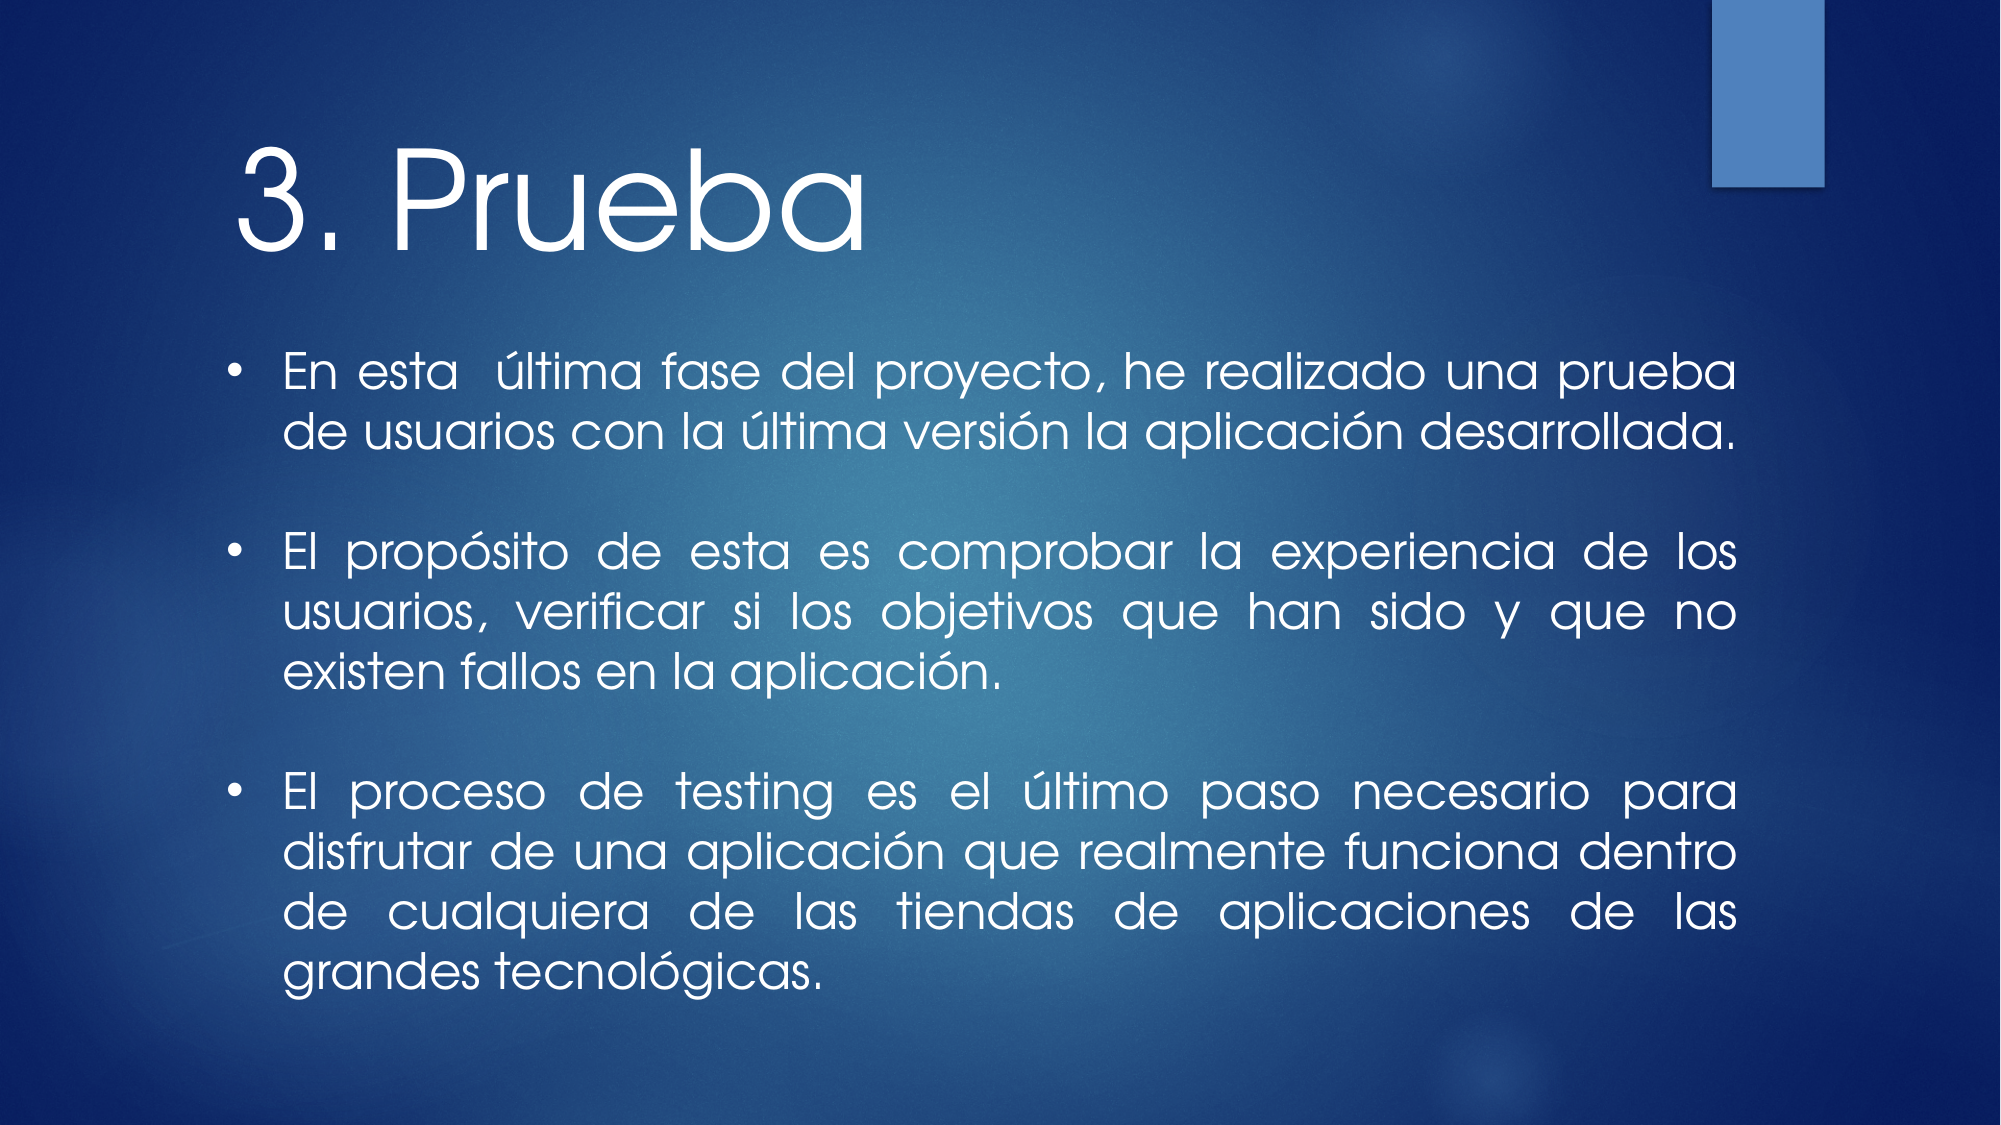

# 3. Prueba
En esta  última fase del proyecto, he realizado una prueba de usuarios con la última versión la aplicación desarrollada.

El propósito de esta es comprobar la experiencia de los usuarios, verificar si los objetivos que han sido y que no existen fallos en la aplicación.

El proceso de testing es el último paso necesario para disfrutar de una aplicación que realmente funciona dentro de cualquiera de las tiendas de aplicaciones de las grandes tecnológicas.